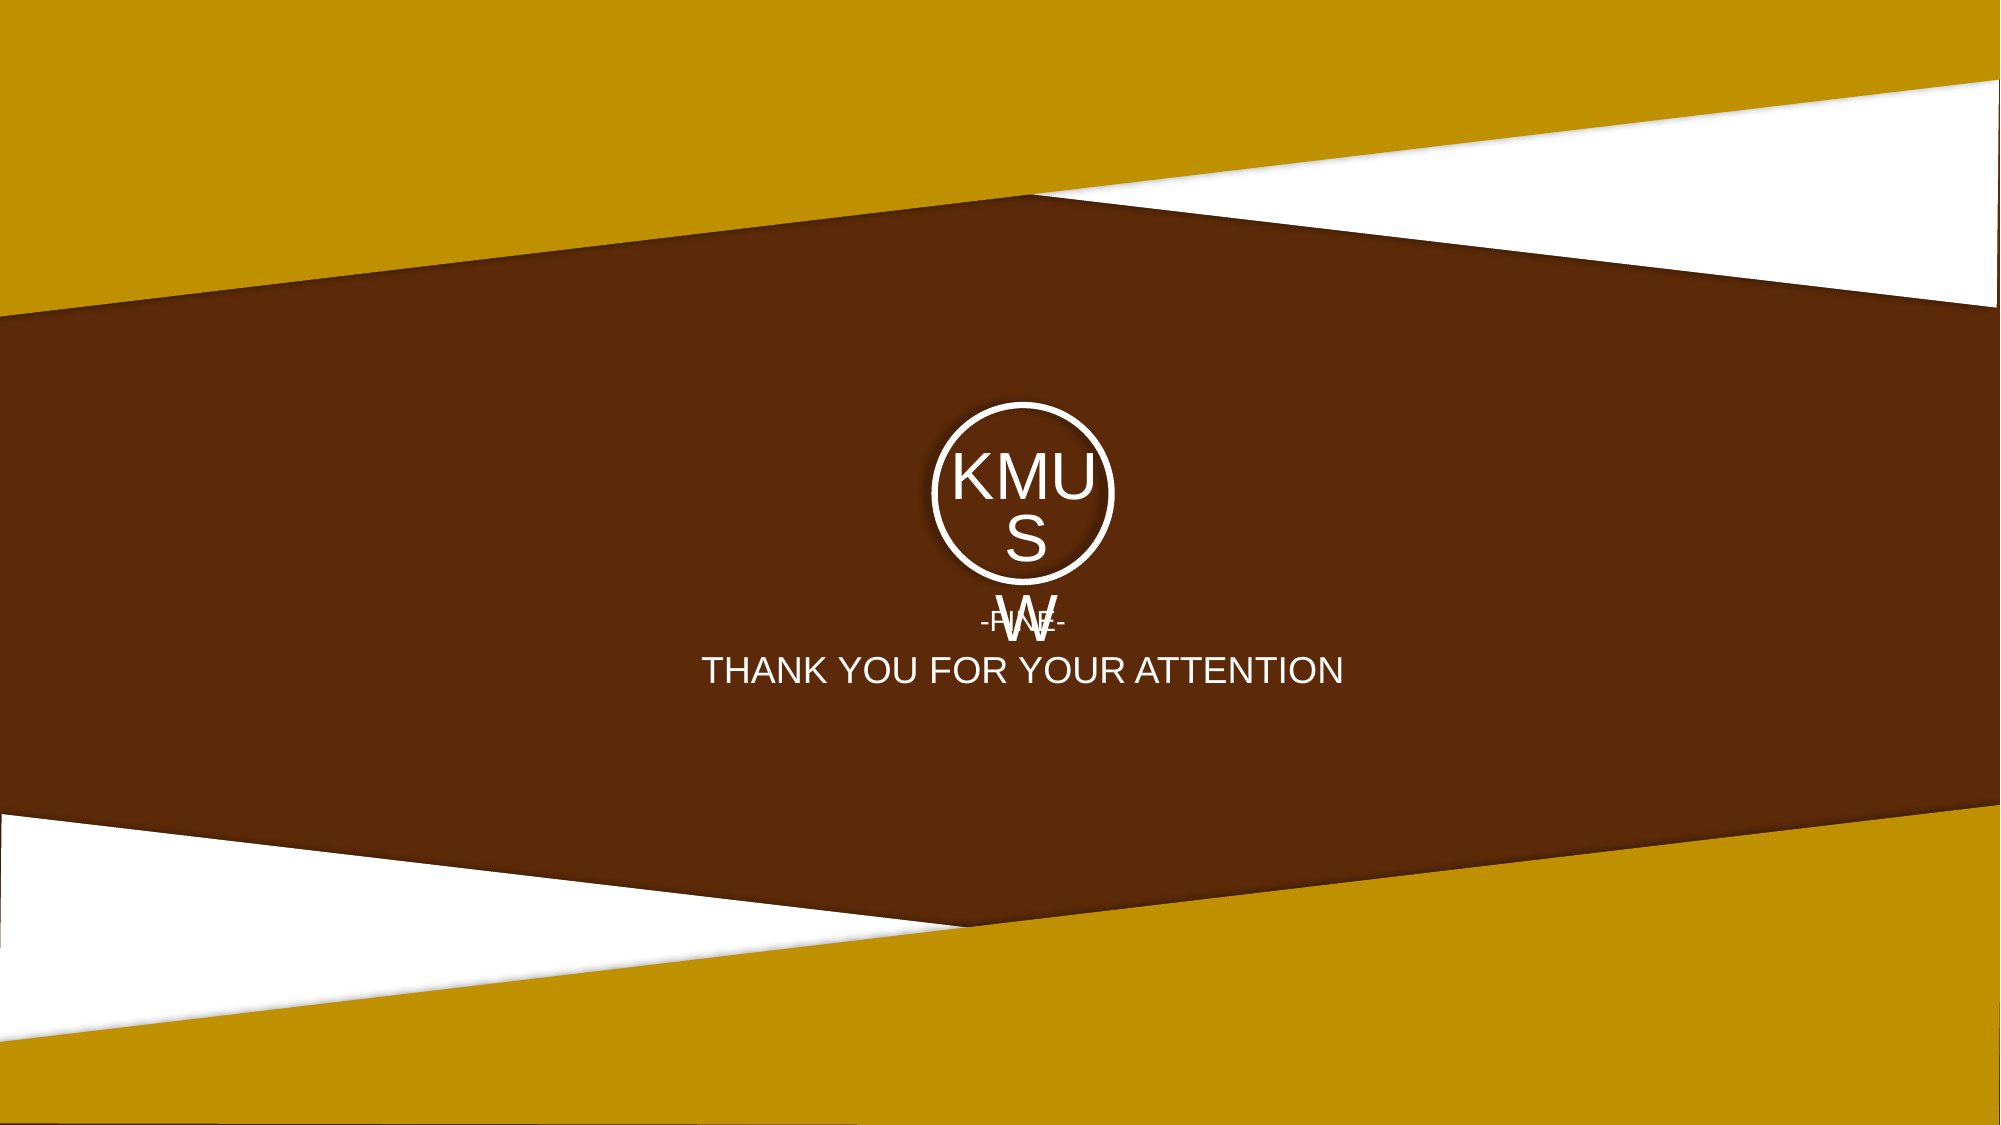

KMU
SW
-FINE-
THANK YOU FOR YOUR ATTENTION